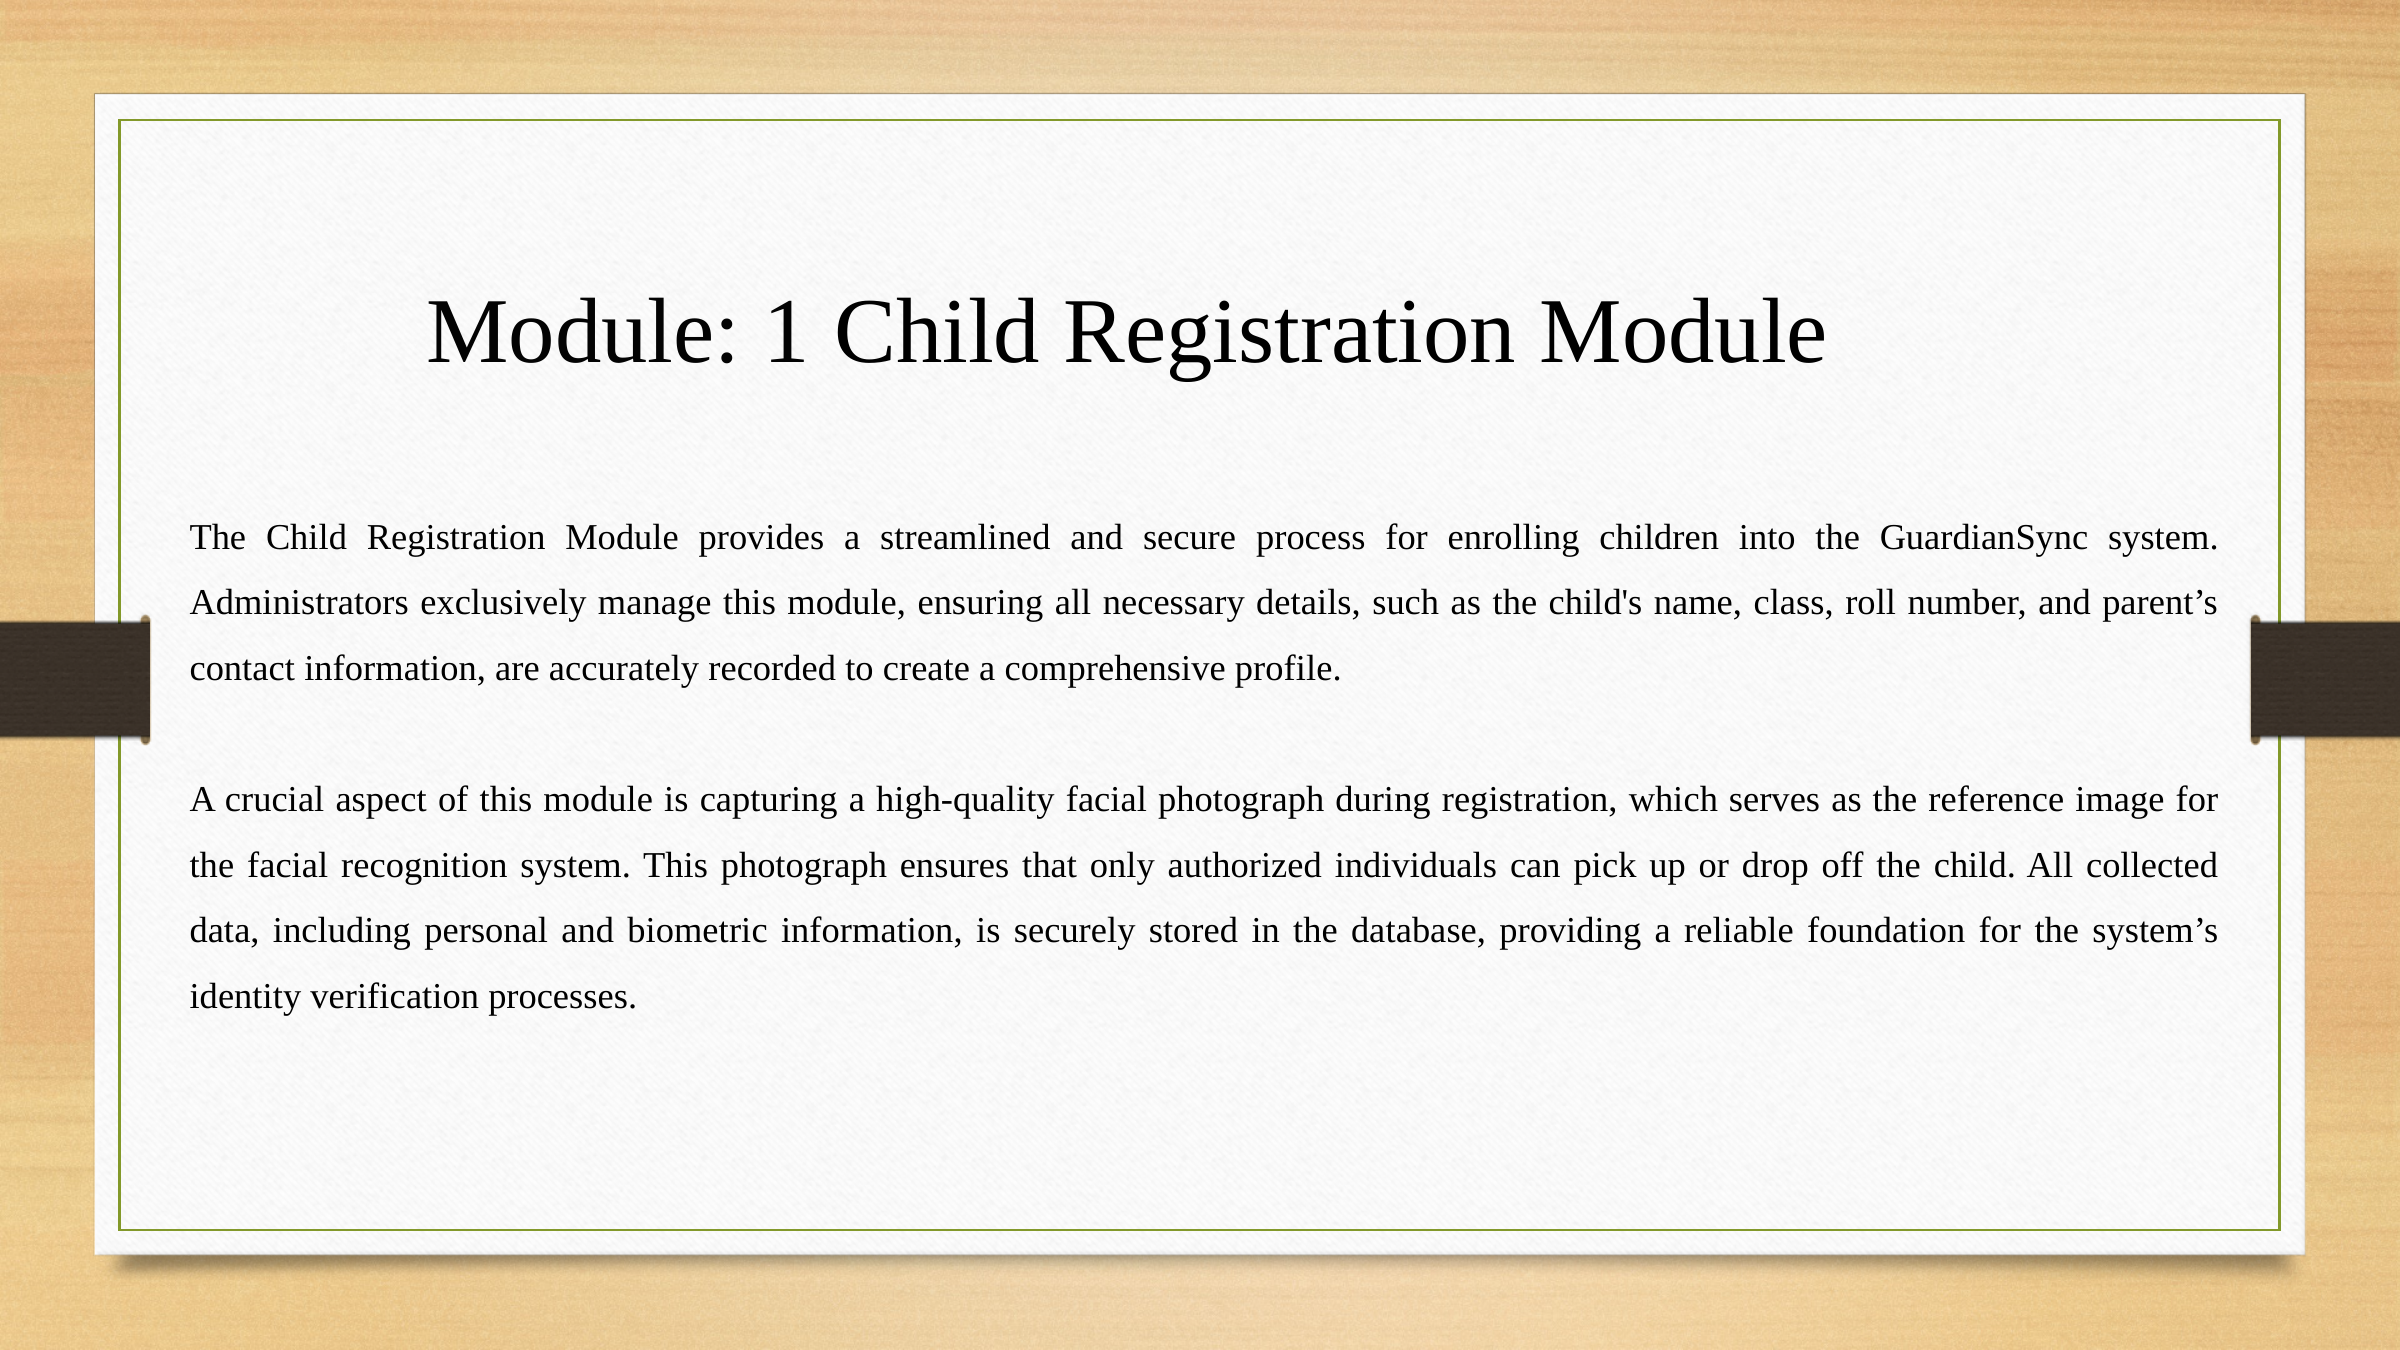

Module: 1 Child Registration Module

The Child Registration Module provides a streamlined and secure process for enrolling children into the GuardianSync system. Administrators exclusively manage this module, ensuring all necessary details, such as the child's name, class, roll number, and parent’s contact information, are accurately recorded to create a comprehensive profile.

A crucial aspect of this module is capturing a high-quality facial photograph during registration, which serves as the reference image for the facial recognition system. This photograph ensures that only authorized individuals can pick up or drop off the child. All collected data, including personal and biometric information, is securely stored in the database, providing a reliable foundation for the system’s identity verification processes.